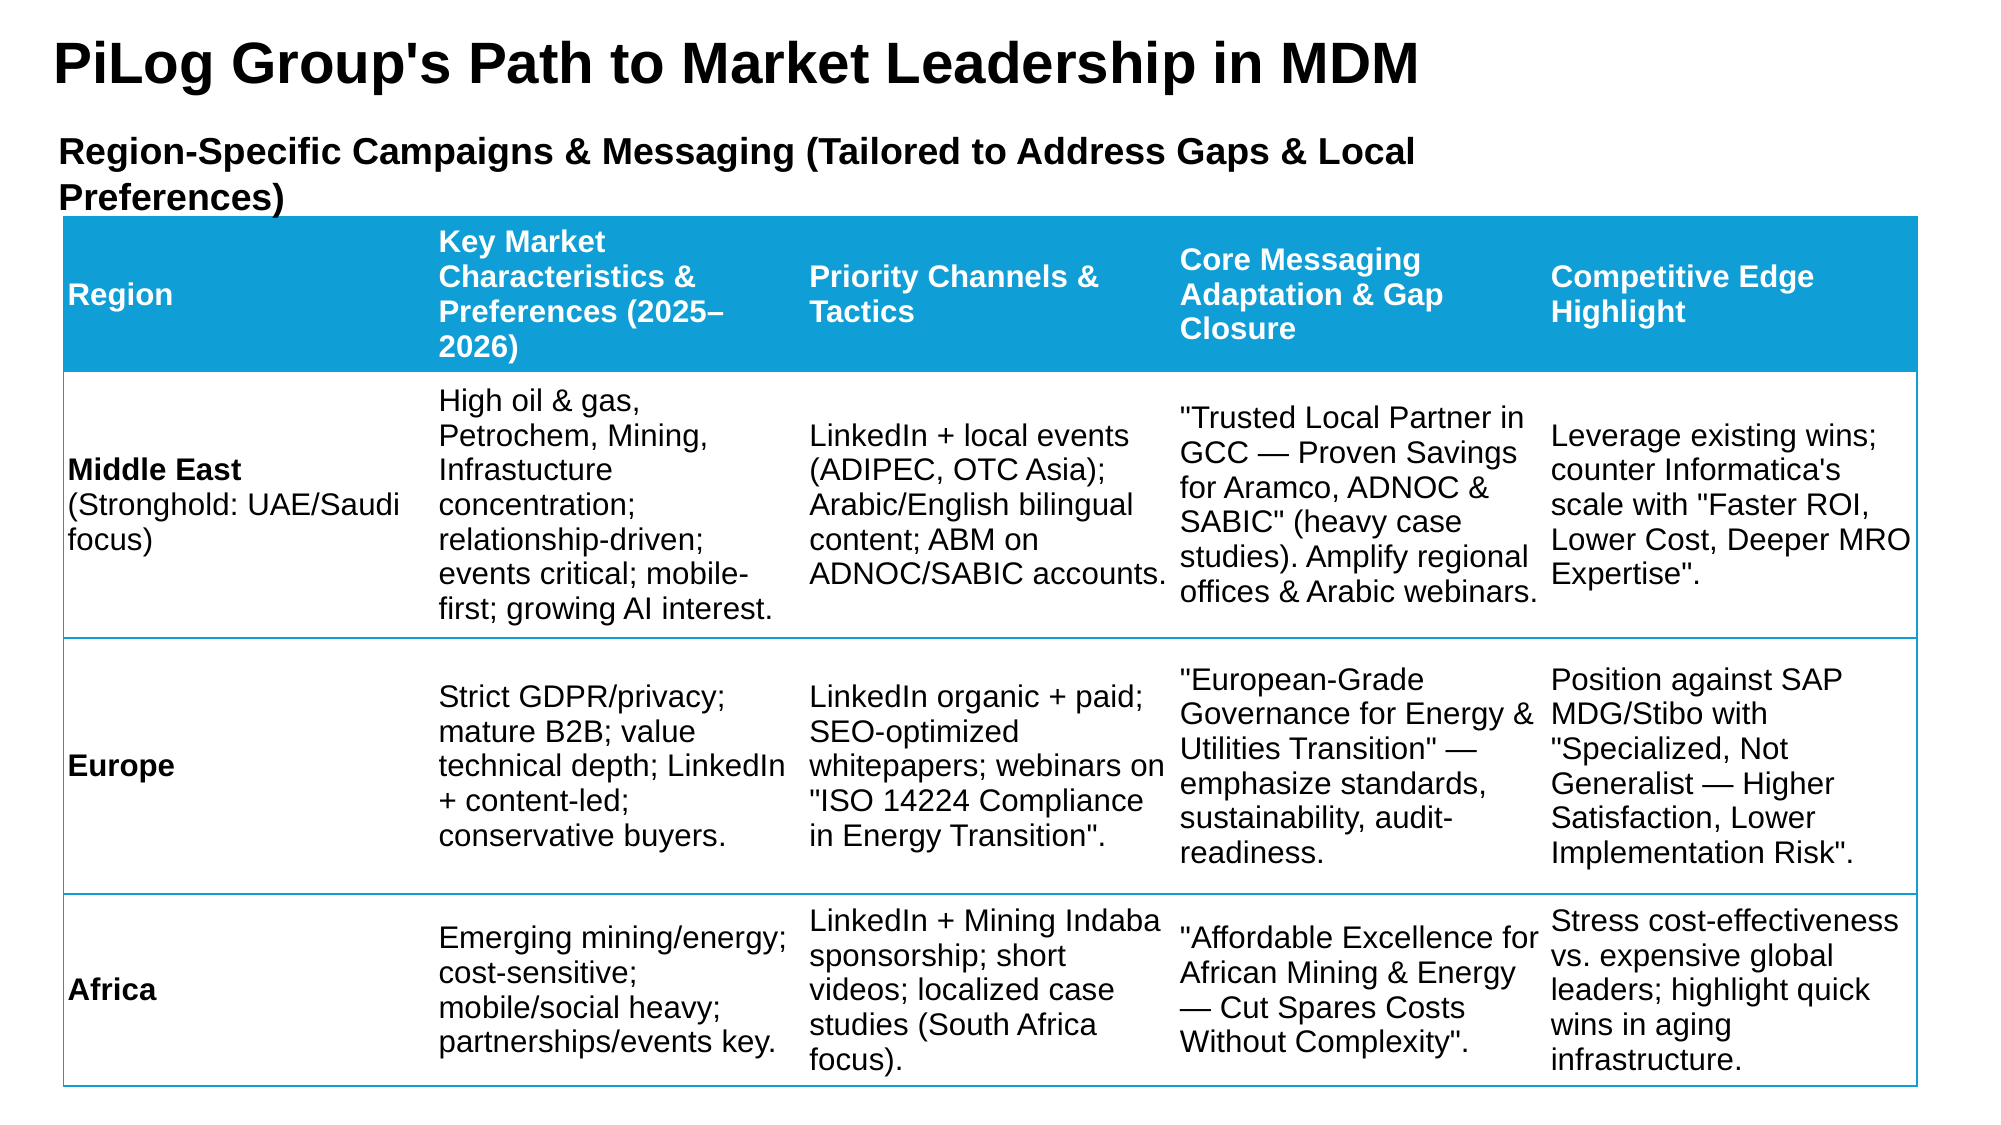

PiLog Group's Path to Market Leadership in MDM
Region-Specific Campaigns & Messaging (Tailored to Address Gaps & Local Preferences)
| Region | Key Market Characteristics & Preferences (2025–2026) | Priority Channels & Tactics | Core Messaging Adaptation & Gap Closure | Competitive Edge Highlight |
| --- | --- | --- | --- | --- |
| Middle East (Stronghold: UAE/Saudi focus) | High oil & gas, Petrochem, Mining, Infrastucture concentration; relationship-driven; events critical; mobile-first; growing AI interest. | LinkedIn + local events (ADIPEC, OTC Asia); Arabic/English bilingual content; ABM on ADNOC/SABIC accounts. | "Trusted Local Partner in GCC — Proven Savings for Aramco, ADNOC & SABIC" (heavy case studies). Amplify regional offices & Arabic webinars. | Leverage existing wins; counter Informatica's scale with "Faster ROI, Lower Cost, Deeper MRO Expertise". |
| Europe | Strict GDPR/privacy; mature B2B; value technical depth; LinkedIn + content-led; conservative buyers. | LinkedIn organic + paid; SEO-optimized whitepapers; webinars on "ISO 14224 Compliance in Energy Transition". | "European-Grade Governance for Energy & Utilities Transition" — emphasize standards, sustainability, audit-readiness. | Position against SAP MDG/Stibo with "Specialized, Not Generalist — Higher Satisfaction, Lower Implementation Risk". |
| Africa | Emerging mining/energy; cost-sensitive; mobile/social heavy; partnerships/events key. | LinkedIn + Mining Indaba sponsorship; short videos; localized case studies (South Africa focus). | "Affordable Excellence for African Mining & Energy — Cut Spares Costs Without Complexity". | Stress cost-effectiveness vs. expensive global leaders; highlight quick wins in aging infrastructure. |